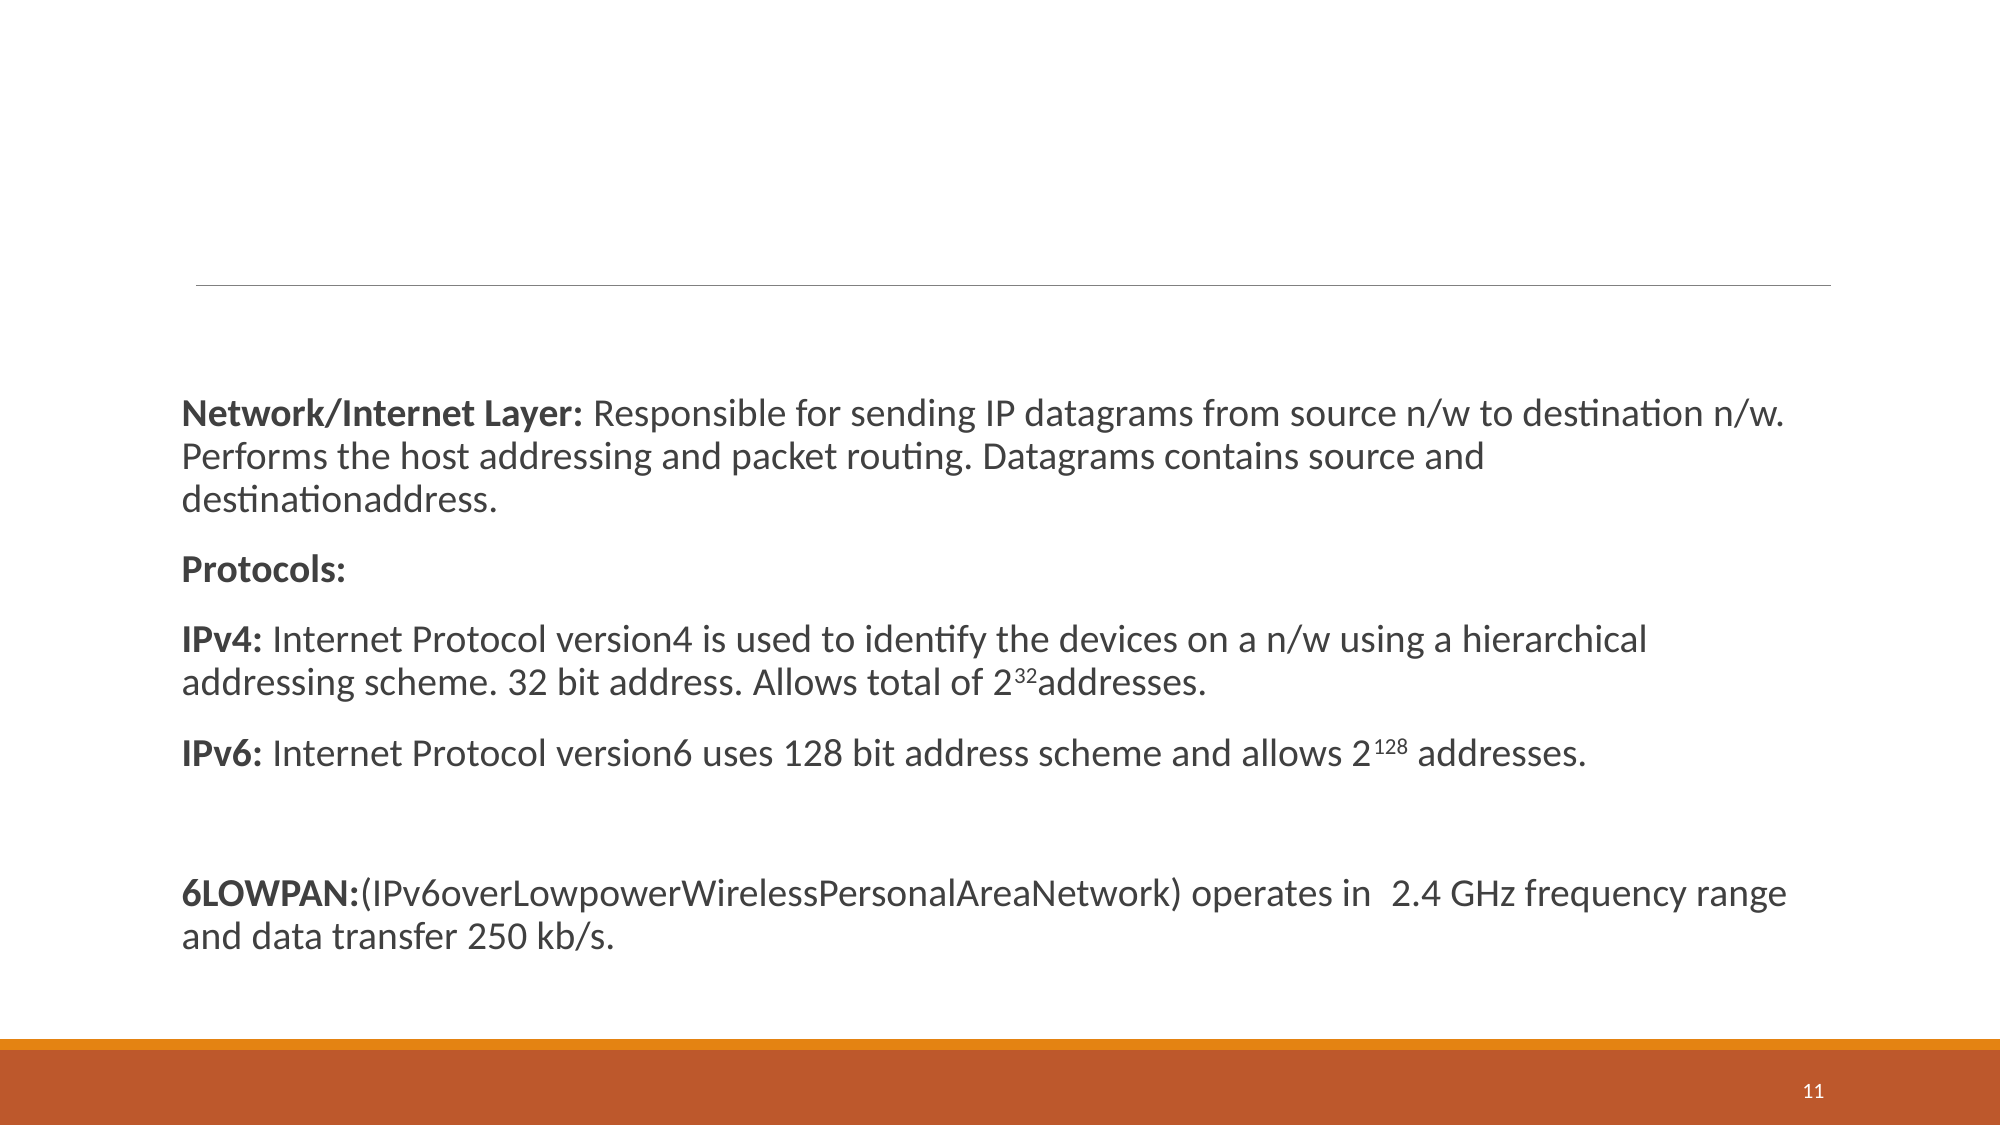

Network/Internet Layer: Responsible for sending IP datagrams from source n/w to destination n/w. Performs the host addressing and packet routing. Datagrams contains source and destinationaddress.
Protocols:
IPv4: Internet Protocol version4 is used to identify the devices on a n/w using a hierarchical addressing scheme. 32 bit address. Allows total of 232addresses.
IPv6: Internet Protocol version6 uses 128 bit address scheme and allows 2128 addresses.

6LOWPAN:(IPv6overLowpowerWirelessPersonalAreaNetwork) operates in  2.4 GHz frequency range and data transfer 250 kb/s.

11